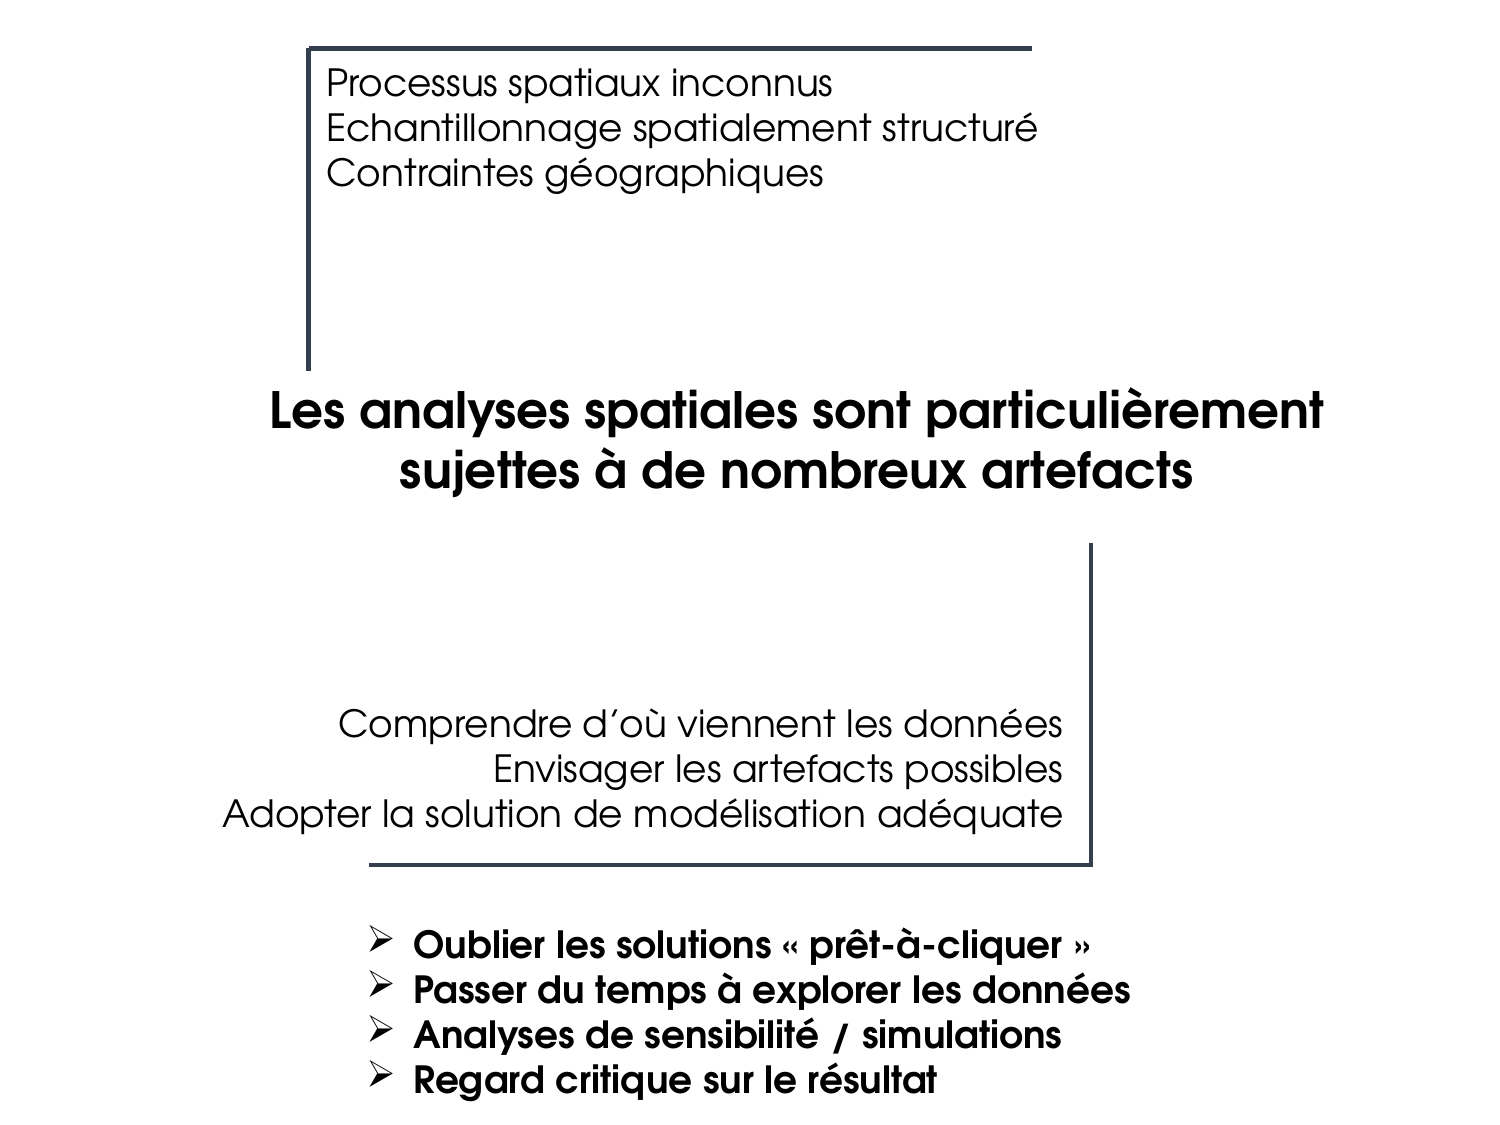

Processus spatiaux inconnus
Echantillonnage spatialement structuré
Contraintes géographiques
Les analyses spatiales sont particulièrement sujettes à de nombreux artefacts
Comprendre d’où viennent les données
Envisager les artefacts possibles
Adopter la solution de modélisation adéquate
Oublier les solutions « prêt-à-cliquer »
Passer du temps à explorer les données
Analyses de sensibilité / simulations
Regard critique sur le résultat